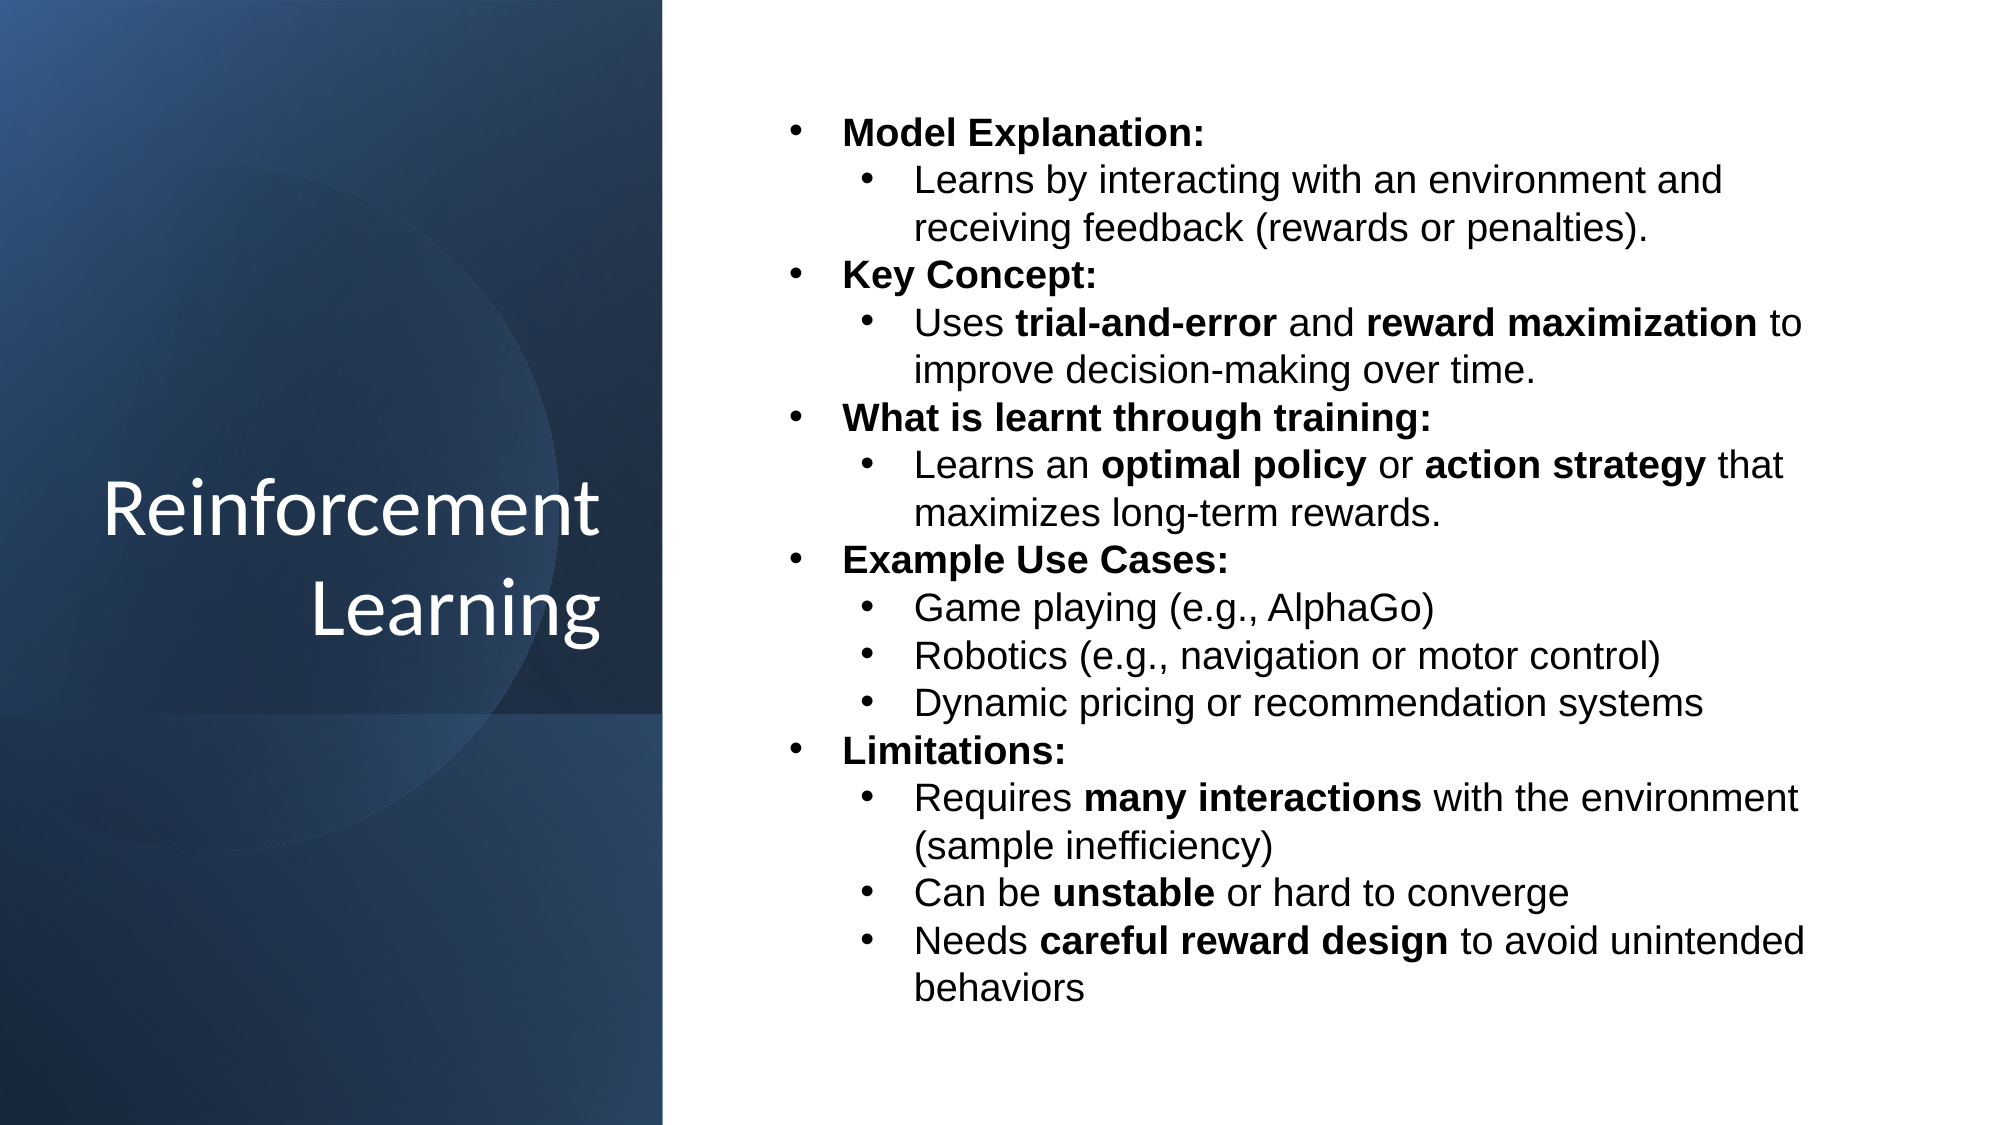

# Reinforcement Learning
Model Explanation:
Learns by interacting with an environment and receiving feedback (rewards or penalties).
Key Concept:
Uses trial-and-error and reward maximization to improve decision-making over time.
What is learnt through training:
Learns an optimal policy or action strategy that maximizes long-term rewards.
Example Use Cases:
Game playing (e.g., AlphaGo)
Robotics (e.g., navigation or motor control)
Dynamic pricing or recommendation systems
Limitations:
Requires many interactions with the environment (sample inefficiency)
Can be unstable or hard to converge
Needs careful reward design to avoid unintended behaviors